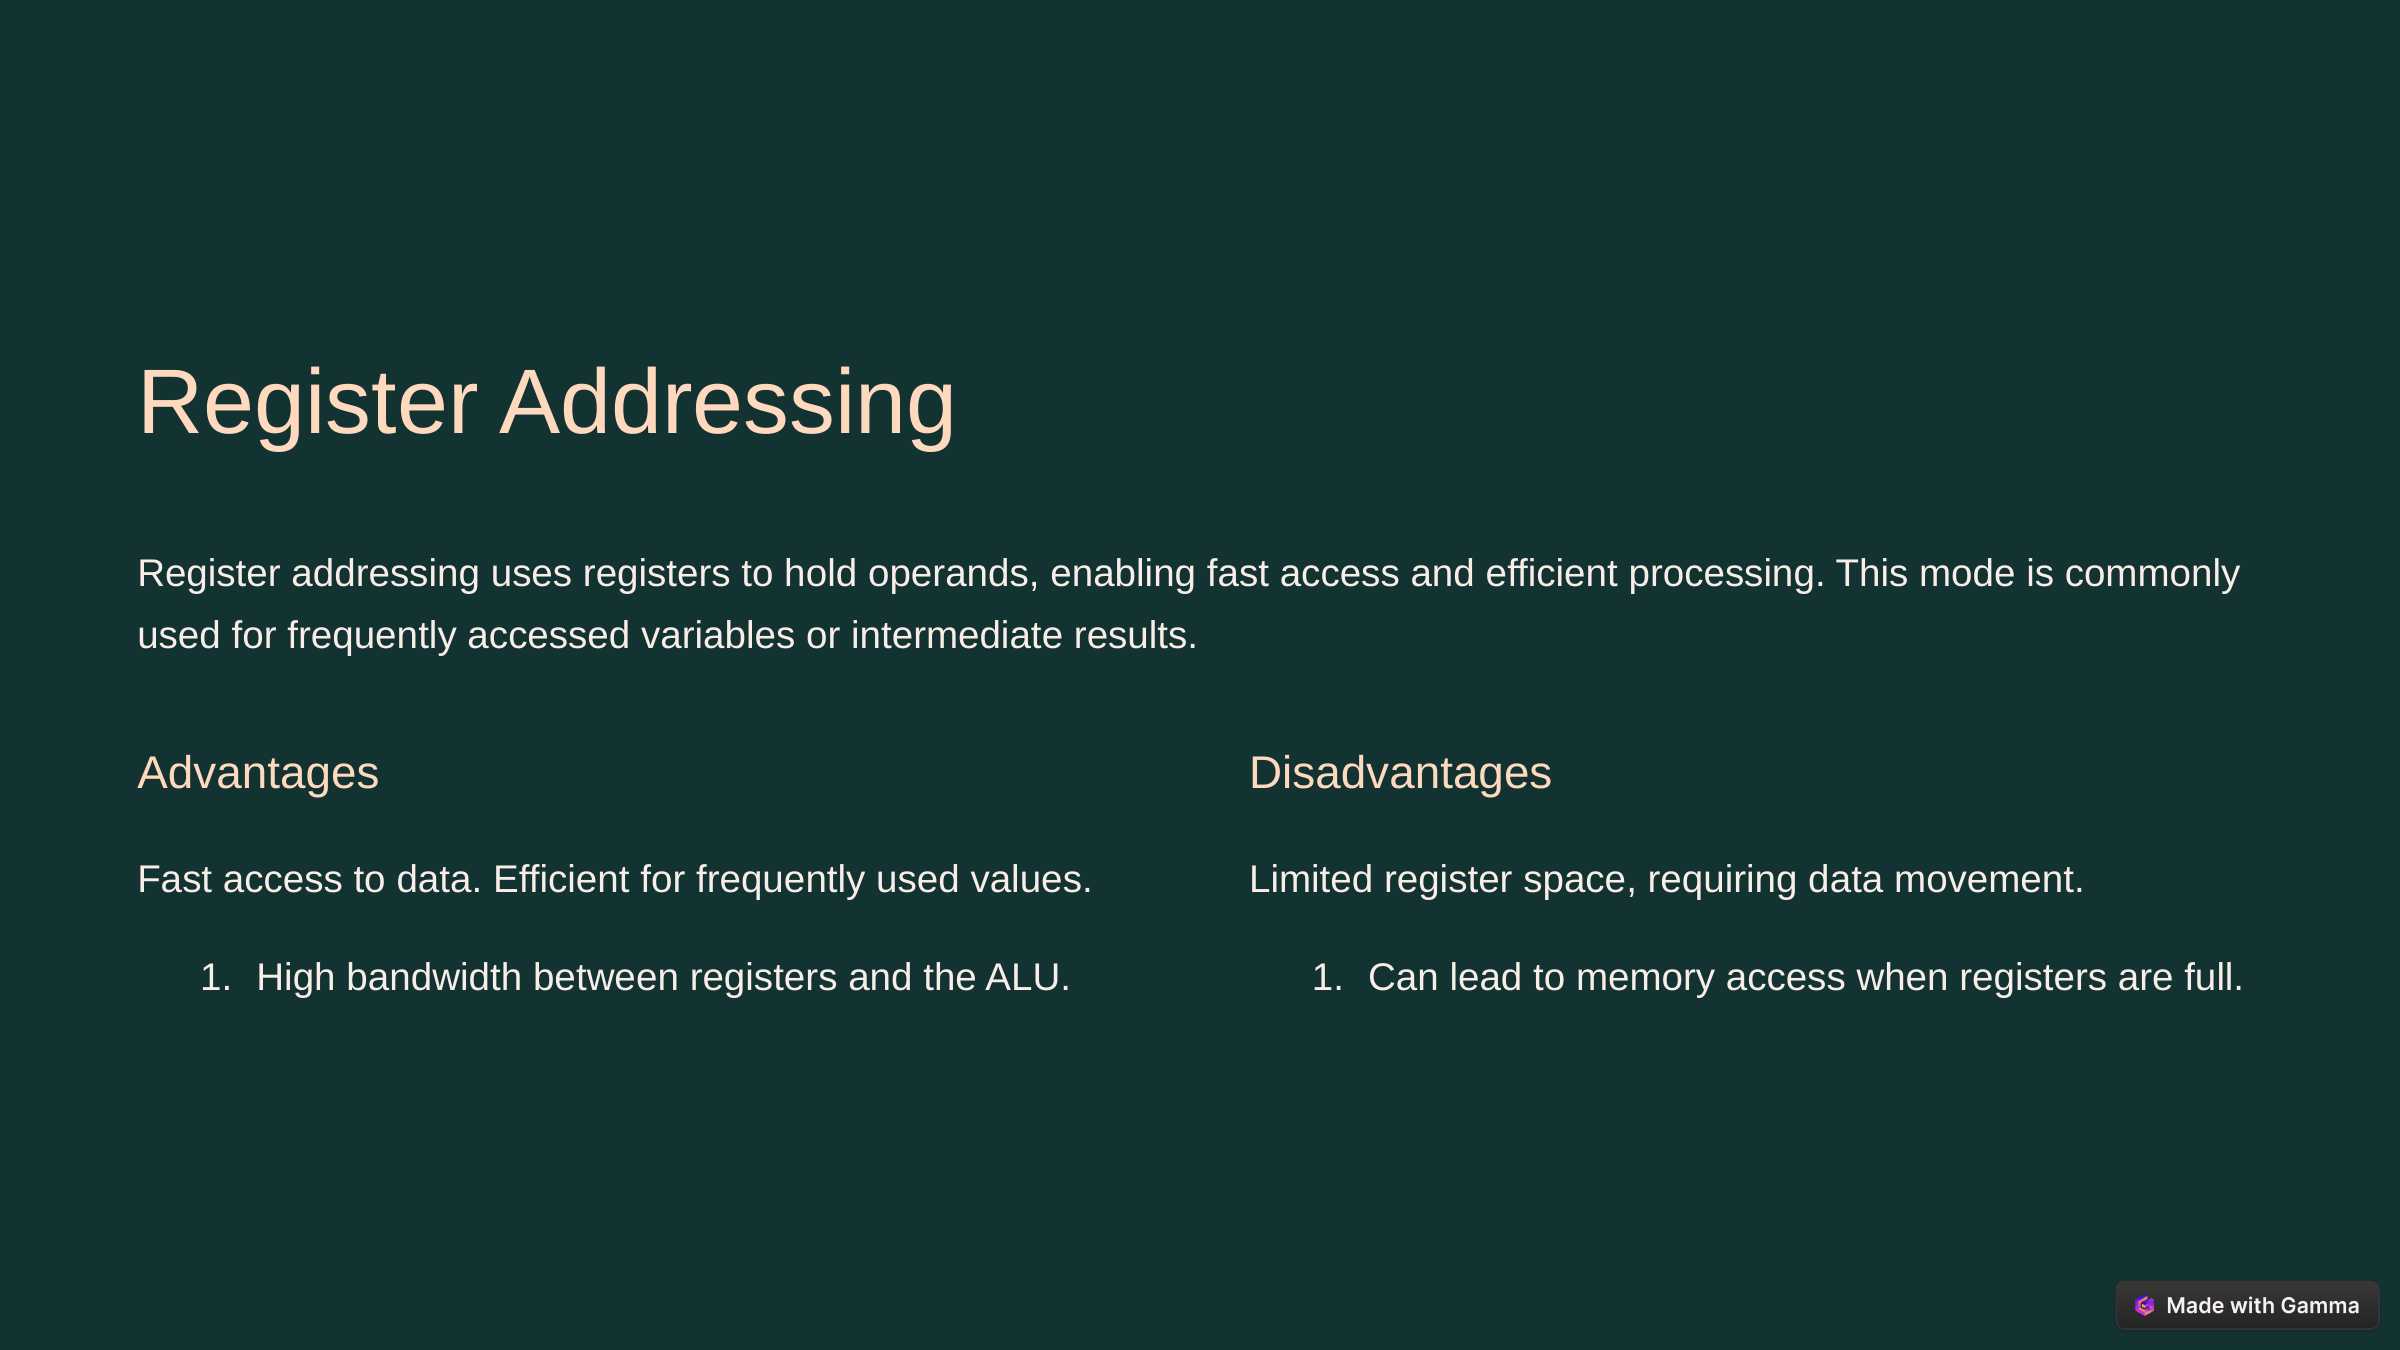

Register Addressing
Register addressing uses registers to hold operands, enabling fast access and efficient processing. This mode is commonly used for frequently accessed variables or intermediate results.
Advantages
Disadvantages
Fast access to data. Efficient for frequently used values.
Limited register space, requiring data movement.
High bandwidth between registers and the ALU.
Can lead to memory access when registers are full.